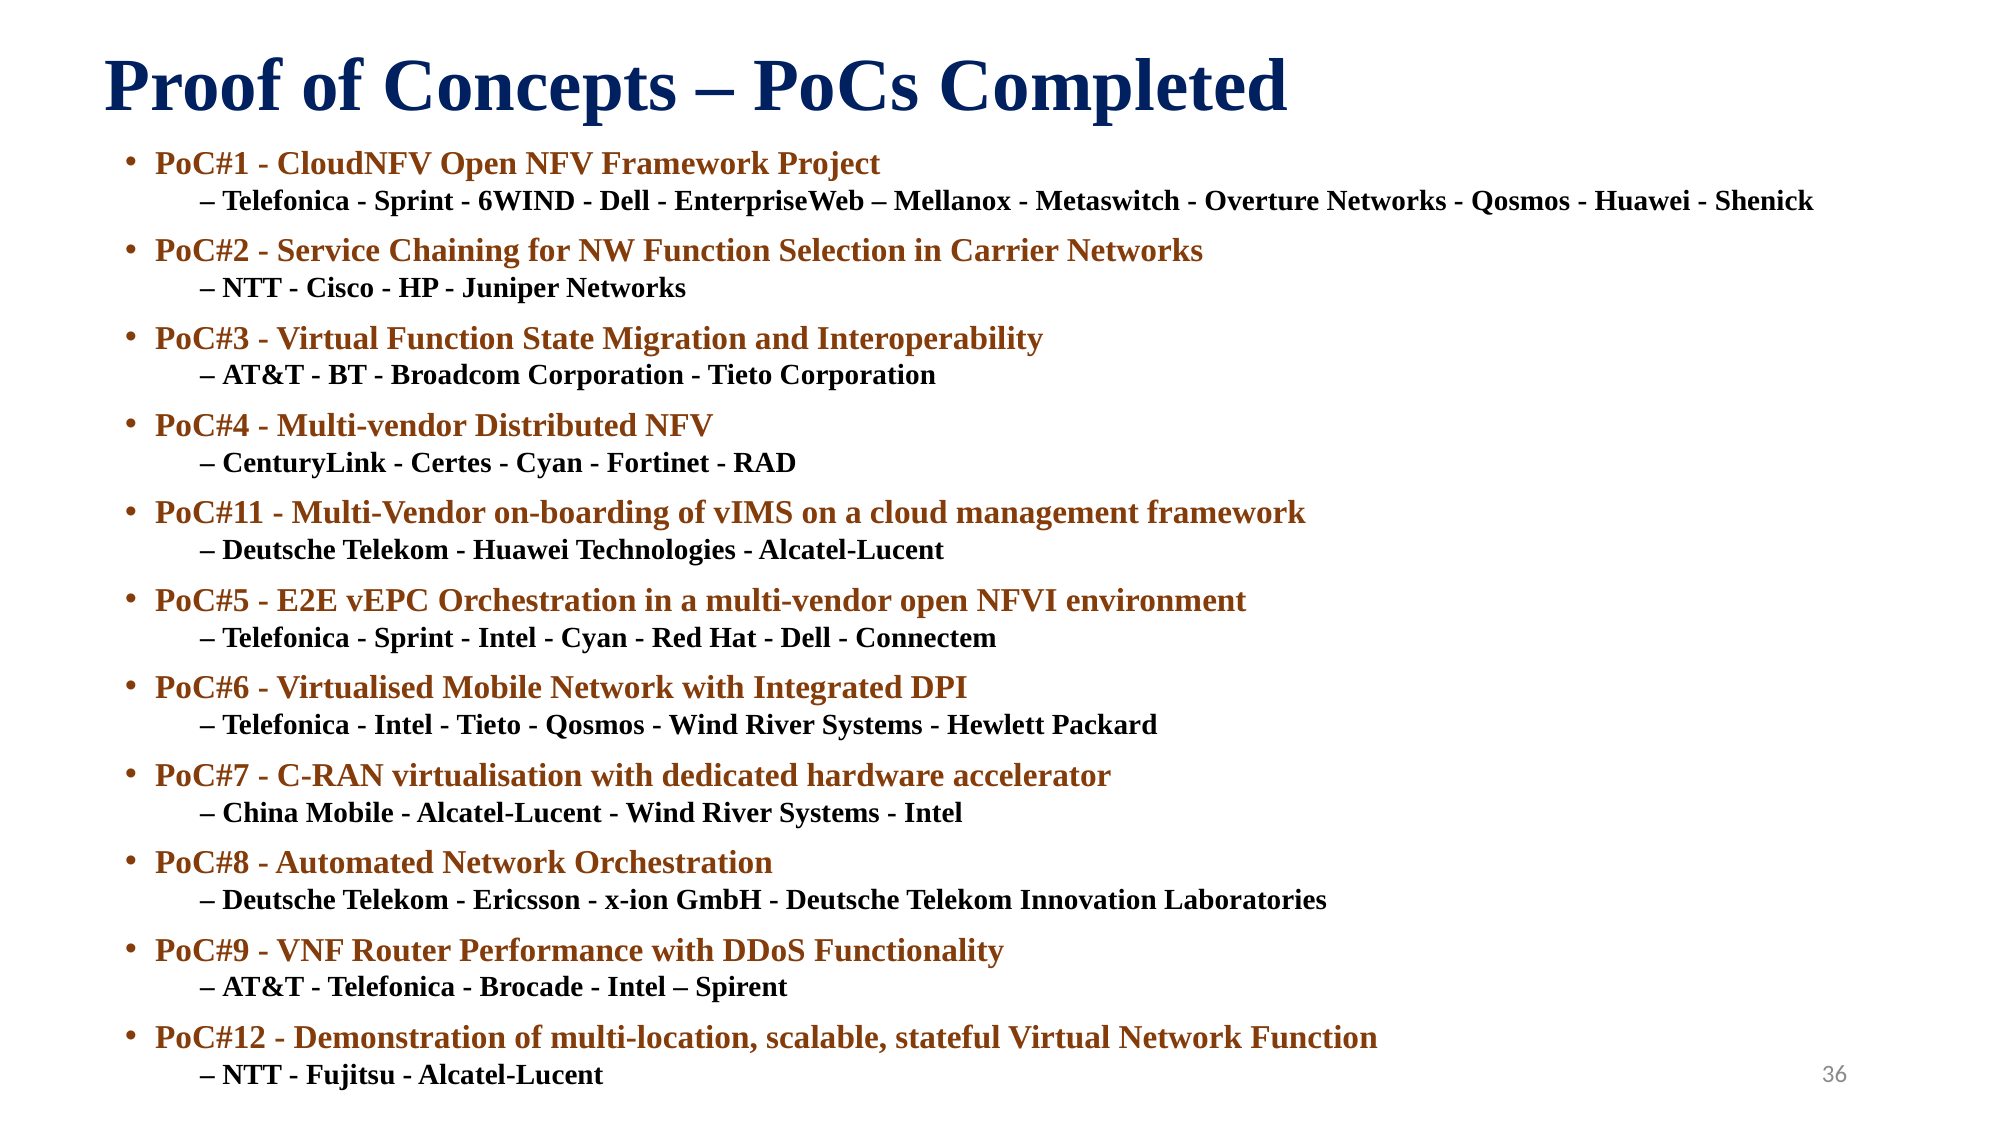

Proof of Concepts – PoCs Completed
PoC#1 - CloudNFV Open NFV Framework Project
– Telefonica - Sprint - 6WIND - Dell - EnterpriseWeb – Mellanox - Metaswitch - Overture Networks - Qosmos - Huawei - Shenick
PoC#2 - Service Chaining for NW Function Selection in Carrier Networks
– NTT - Cisco - HP - Juniper Networks
PoC#3 - Virtual Function State Migration and Interoperability
– AT&T - BT - Broadcom Corporation - Tieto Corporation
PoC#4 - Multi-vendor Distributed NFV
– CenturyLink - Certes - Cyan - Fortinet - RAD
PoC#11 - Multi-Vendor on-boarding of vIMS on a cloud management framework
– Deutsche Telekom - Huawei Technologies - Alcatel-Lucent
PoC#5 - E2E vEPC Orchestration in a multi-vendor open NFVI environment
– Telefonica - Sprint - Intel - Cyan - Red Hat - Dell - Connectem
PoC#6 - Virtualised Mobile Network with Integrated DPI
– Telefonica - Intel - Tieto - Qosmos - Wind River Systems - Hewlett Packard
PoC#7 - C-RAN virtualisation with dedicated hardware accelerator
– China Mobile - Alcatel-Lucent - Wind River Systems - Intel
PoC#8 - Automated Network Orchestration
– Deutsche Telekom - Ericsson - x-ion GmbH - Deutsche Telekom Innovation Laboratories
PoC#9 - VNF Router Performance with DDoS Functionality
– AT&T - Telefonica - Brocade - Intel – Spirent
PoC#12 - Demonstration of multi-location, scalable, stateful Virtual Network Function
– NTT - Fujitsu - Alcatel-Lucent
36